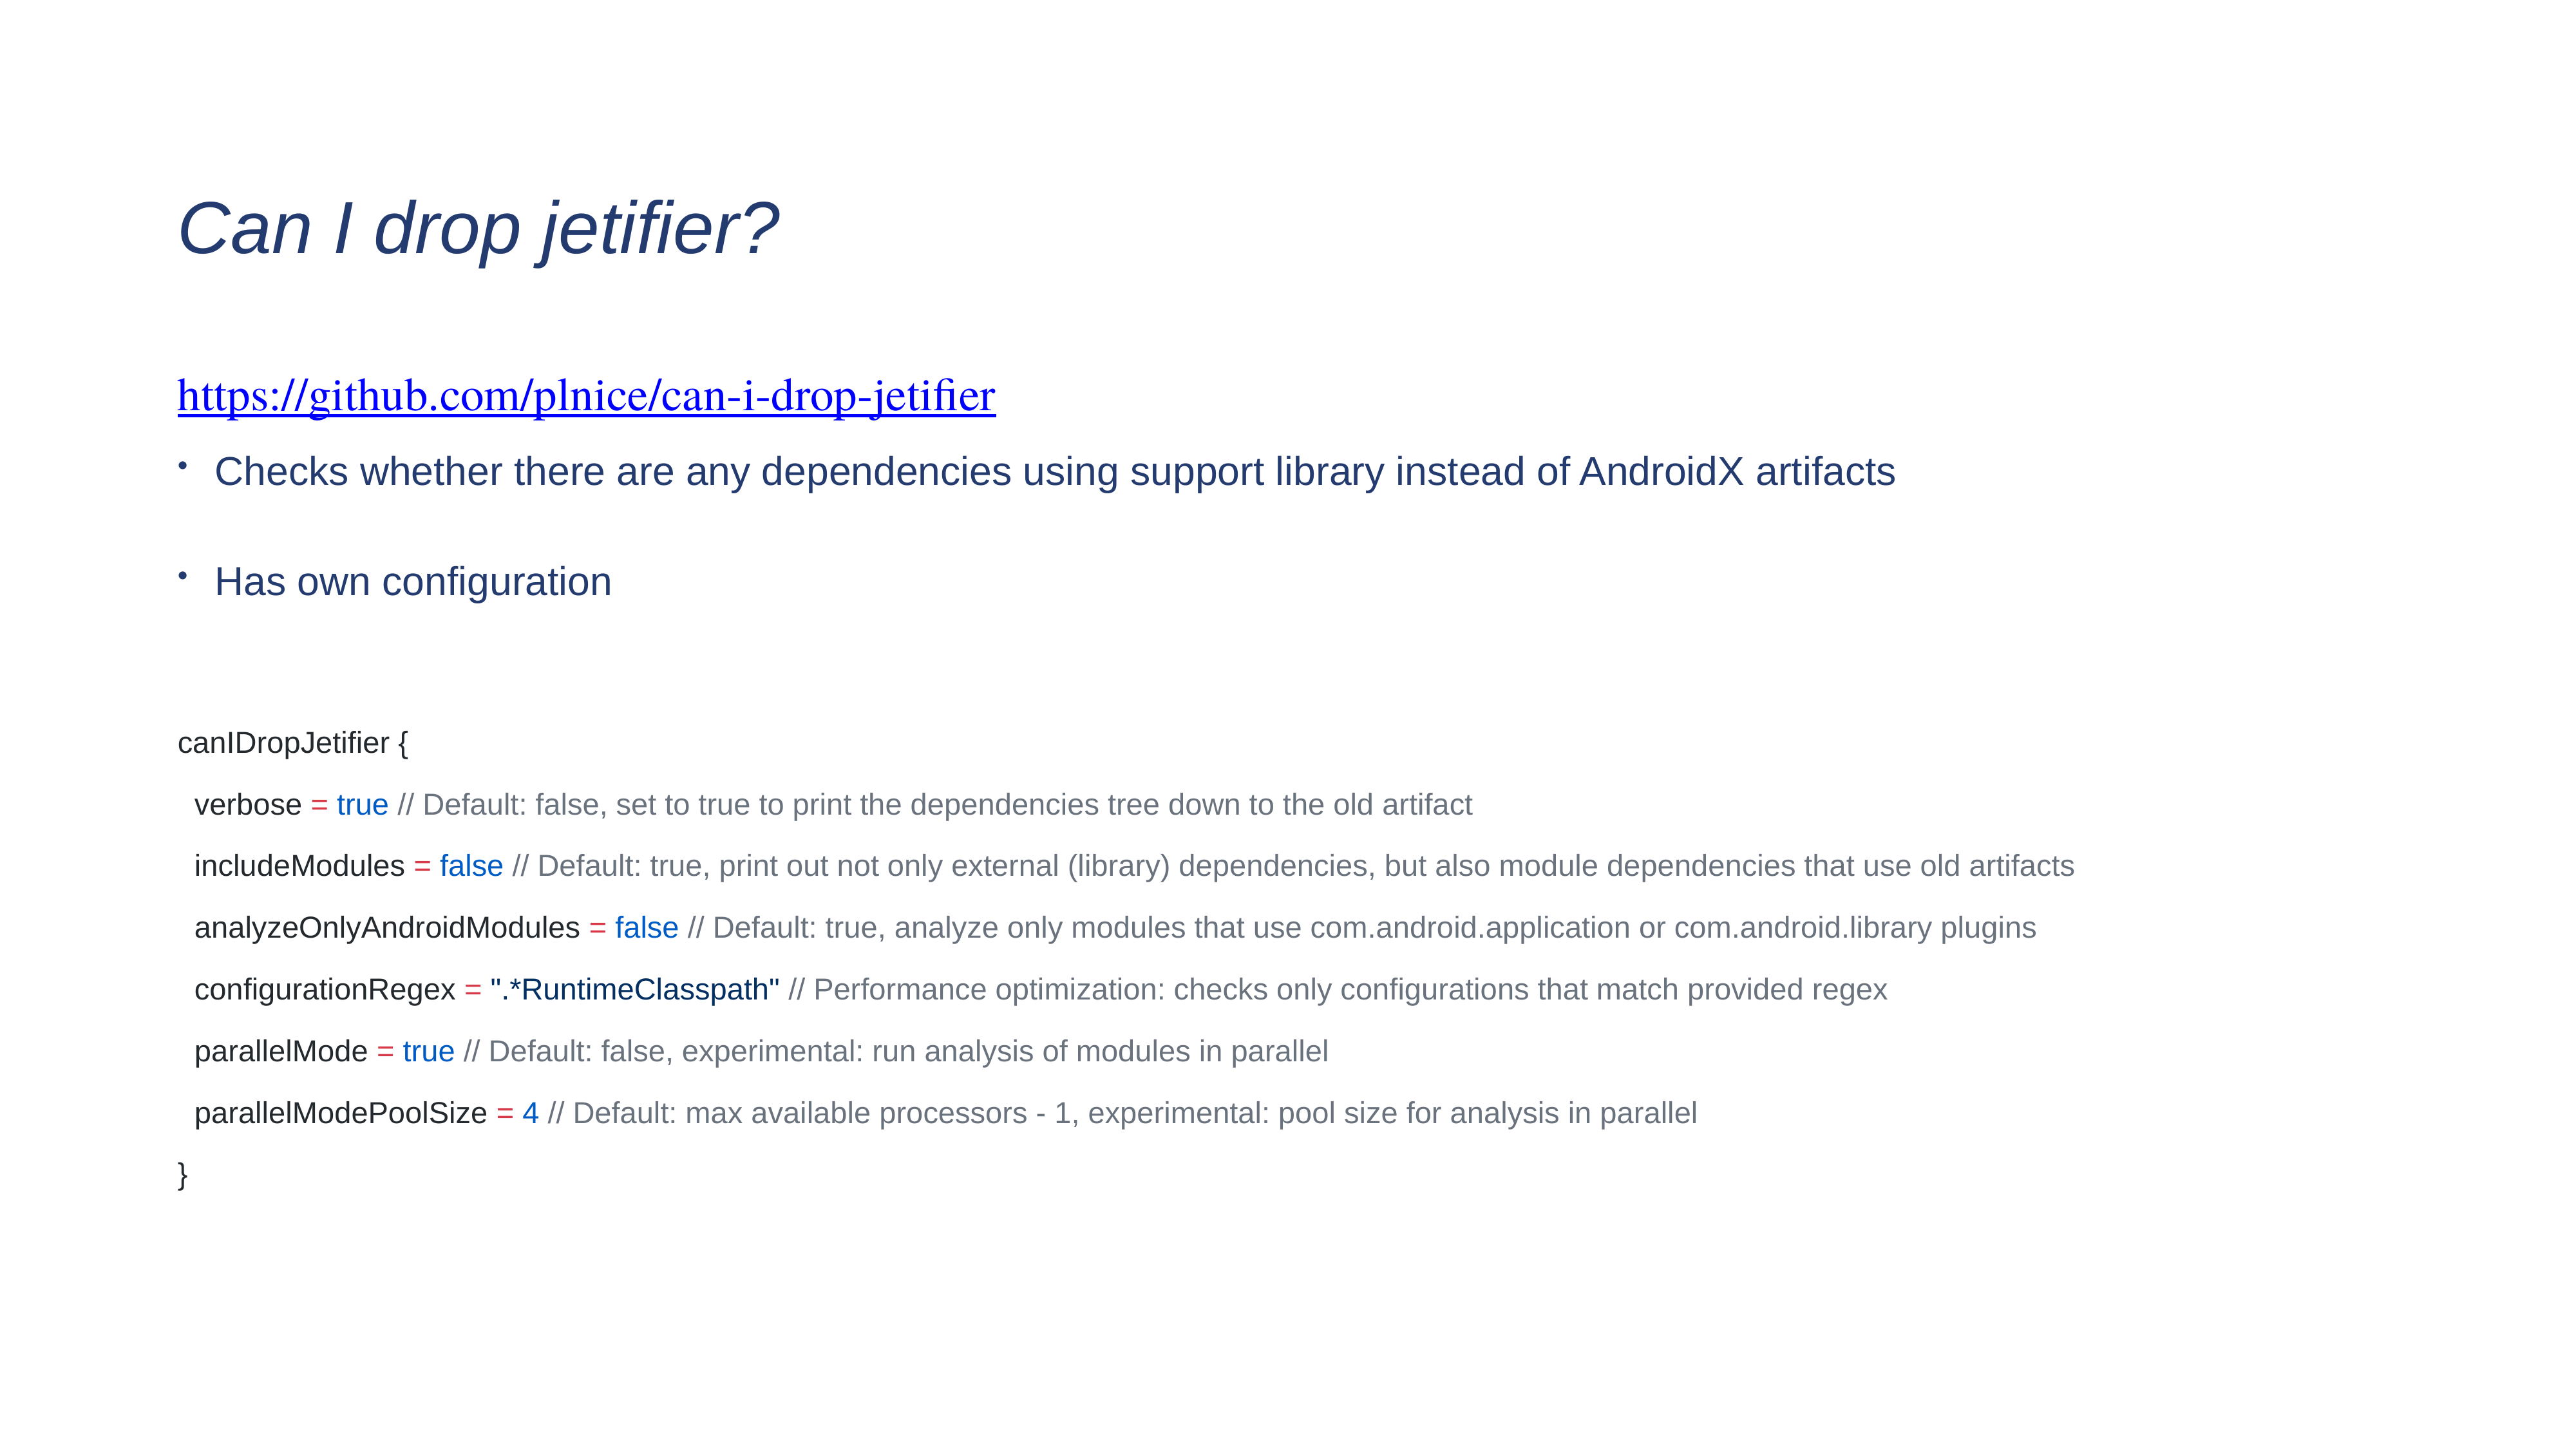

Can I drop jetifier?
https://github.com/plnice/can-i-drop-jetifier
Checks whether there are any dependencies using support library instead of AndroidX artifacts
Has own configuration

canIDropJetifier {
  verbose = true // Default: false, set to true to print the dependencies tree down to the old artifact
  includeModules = false // Default: true, print out not only external (library) dependencies, but also module dependencies that use old artifacts
  analyzeOnlyAndroidModules = false // Default: true, analyze only modules that use com.android.application or com.android.library plugins
  configurationRegex = ".*RuntimeClasspath" // Performance optimization: checks only configurations that match provided regex
  parallelMode = true // Default: false, experimental: run analysis of modules in parallel
  parallelModePoolSize = 4 // Default: max available processors - 1, experimental: pool size for analysis in parallel
}